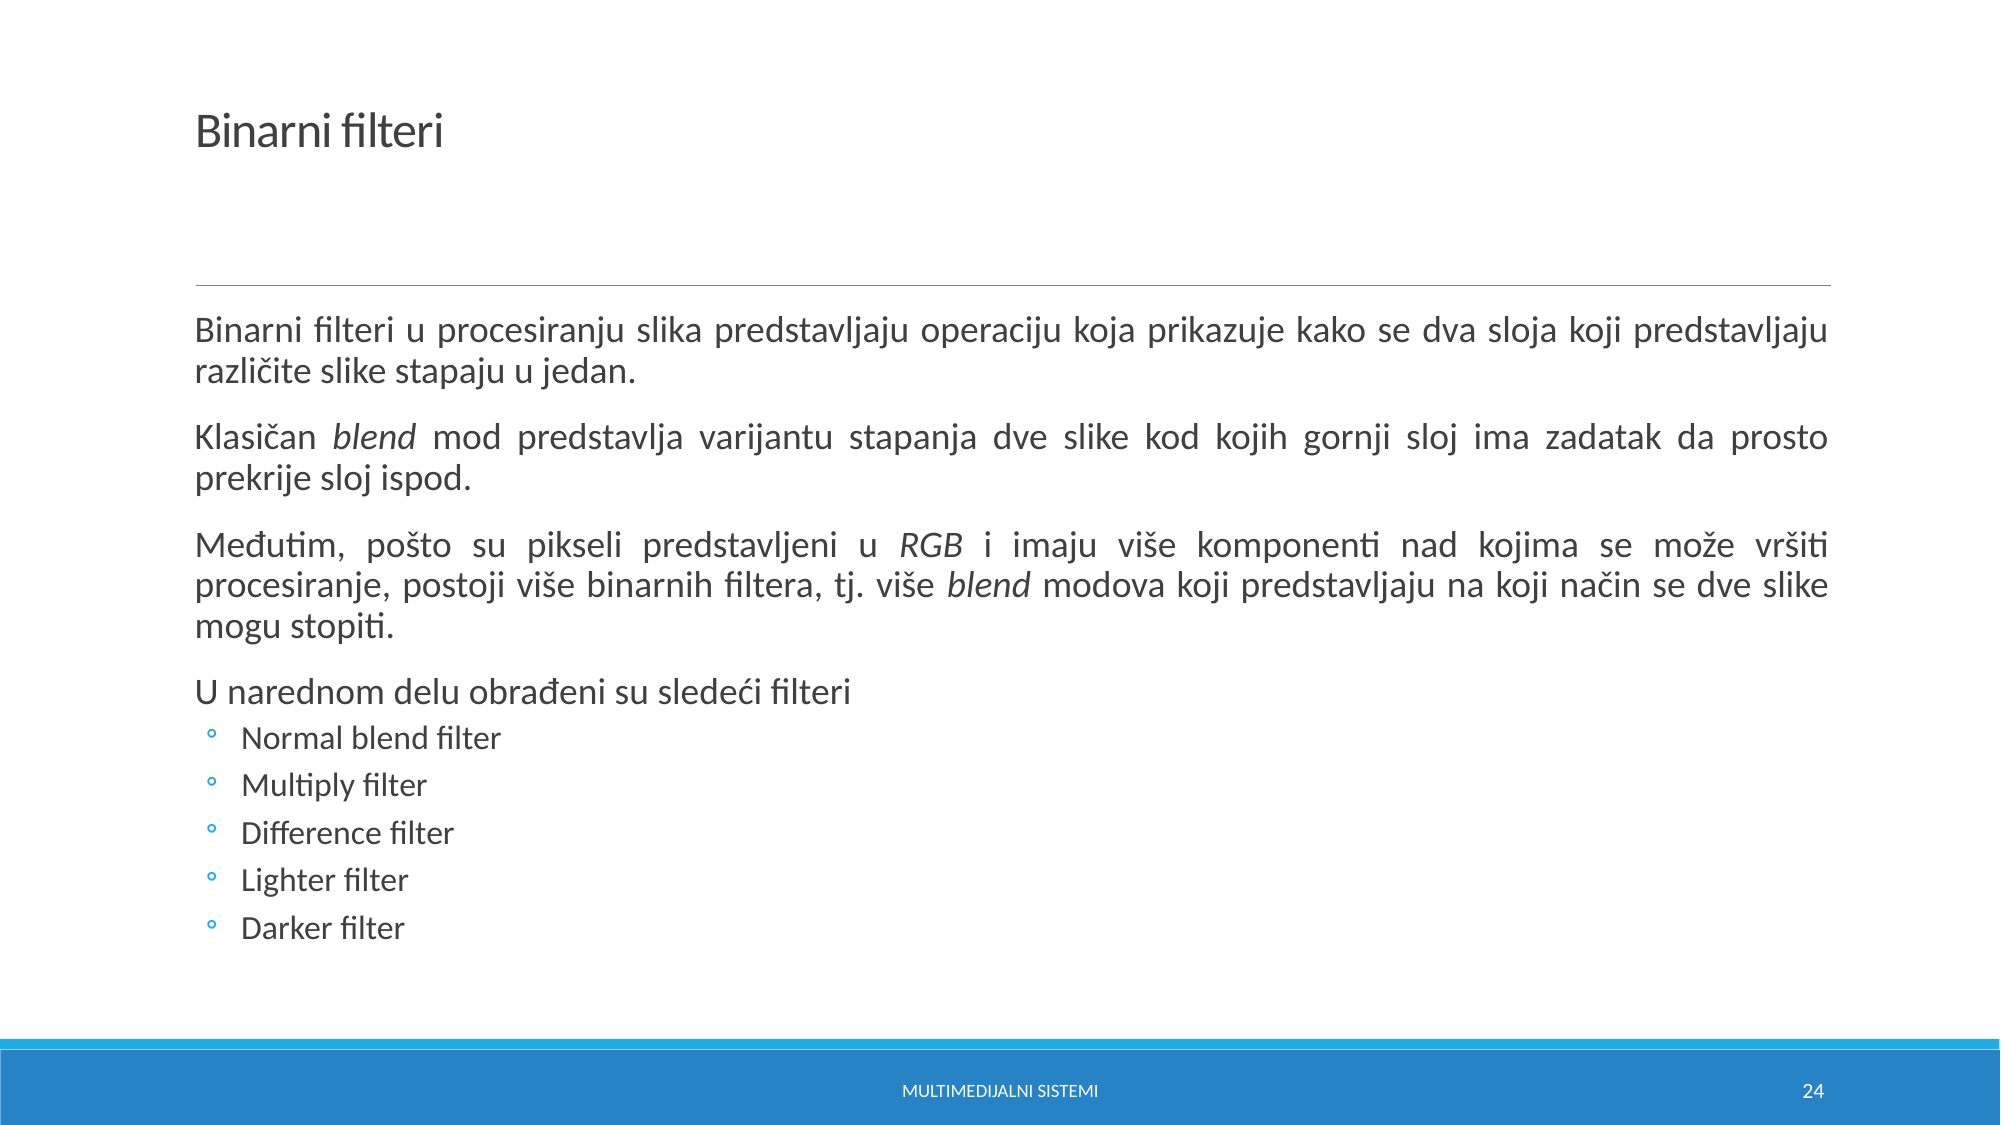

# Binarni filteri
Binarni filteri u procesiranju slika predstavljaju operaciju koja prikazuje kako se dva sloja koji predstavljaju različite slike stapaju u jedan.
Klasičan blend mod predstavlja varijantu stapanja dve slike kod kojih gornji sloj ima zadatak da prosto prekrije sloj ispod.
Međutim, pošto su pikseli predstavljeni u RGB i imaju više komponenti nad kojima se može vršiti procesiranje, postoji više binarnih filtera, tj. više blend modova koji predstavljaju na koji način se dve slike mogu stopiti.
U narednom delu obrađeni su sledeći filteri
Normal blend filter
Multiply filter
Difference filter
Lighter filter
Darker filter

Multimedijalni sistemi
24